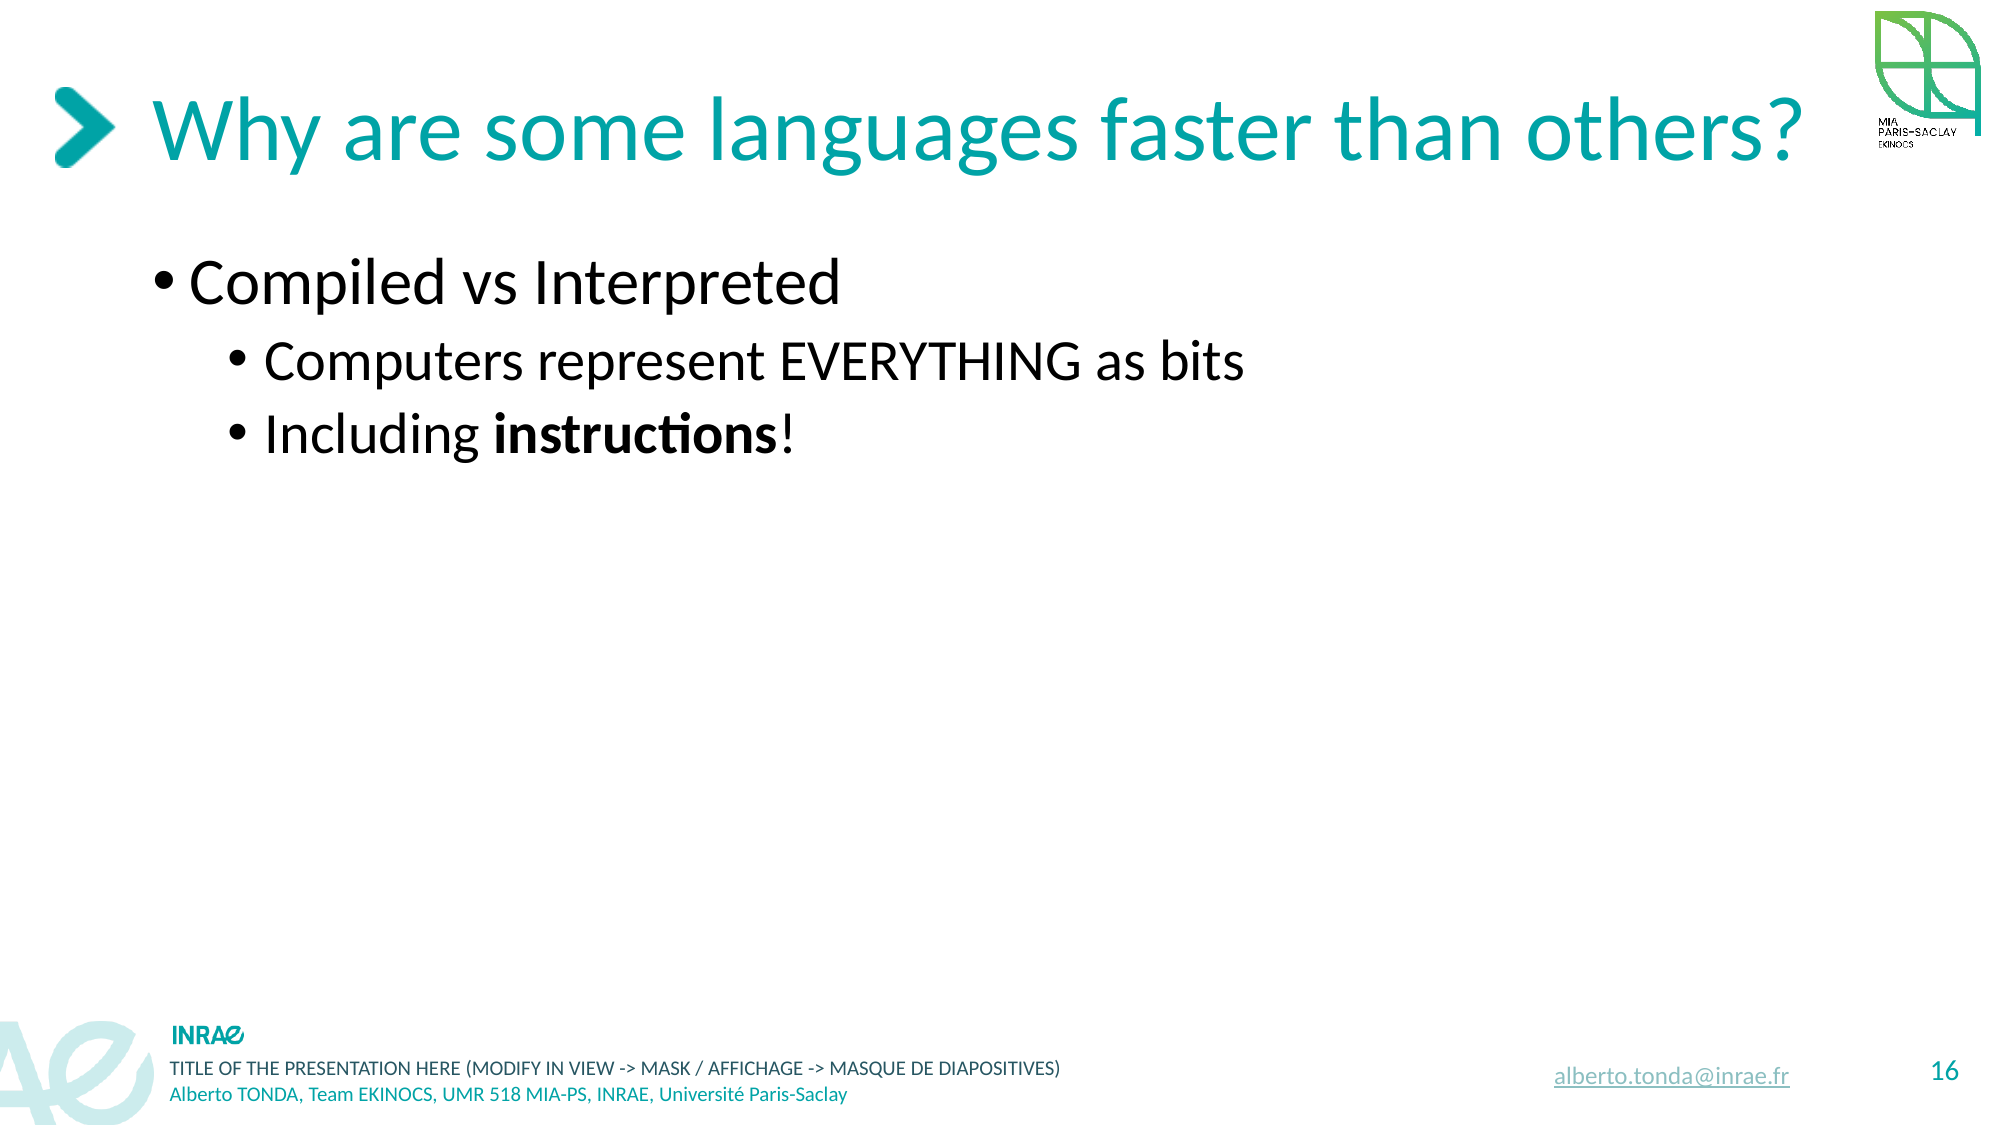

# Why are some languages faster than others?
Compiled vs Interpreted
Computers represent EVERYTHING as bits
Including instructions!
16
alberto.tonda@inrae.fr